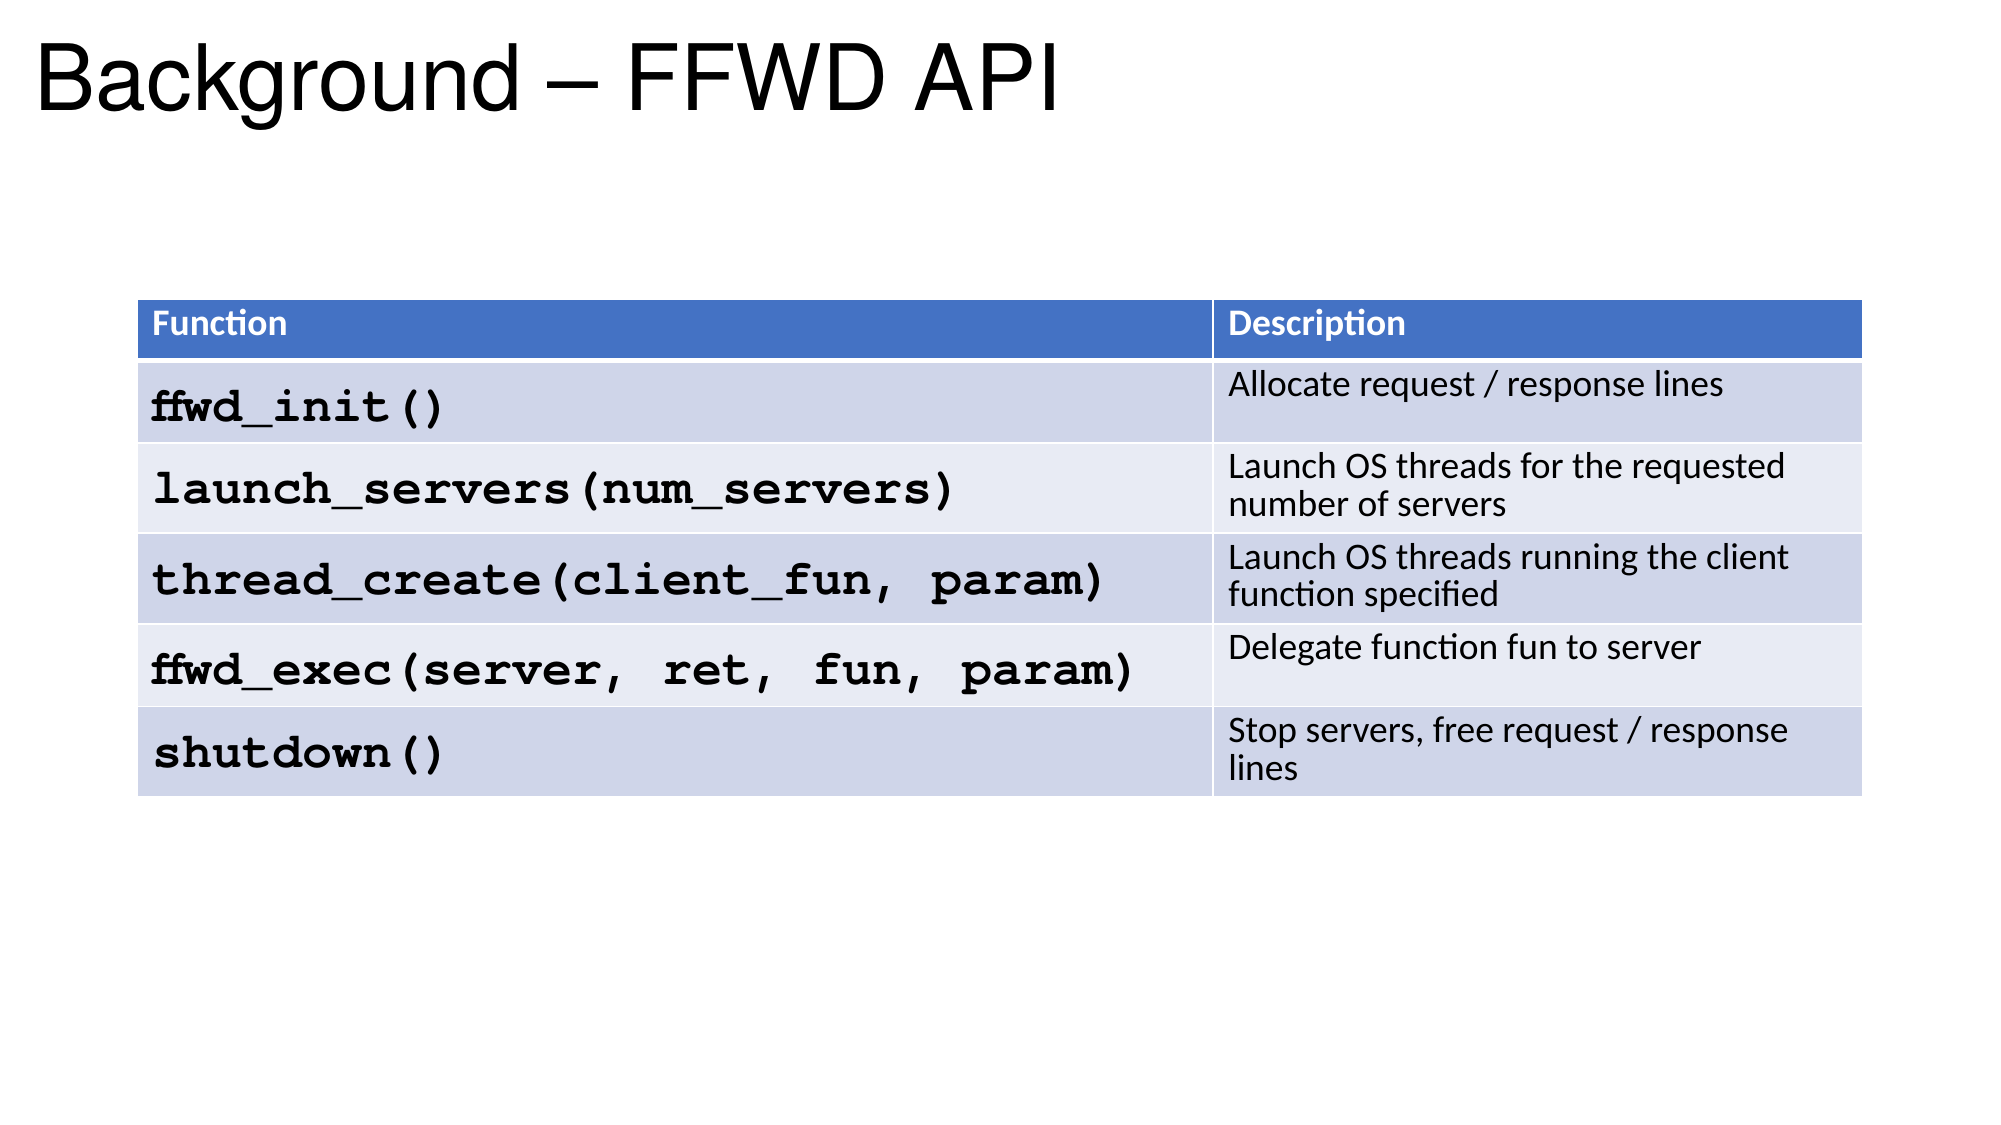

# Background – FFWD API
| Function | Description |
| --- | --- |
| ffwd\_init() | Allocate request / response lines |
| launch\_servers(num\_servers) | Launch OS threads for the requested number of servers |
| thread\_create(client\_fun, param) | Launch OS threads running the client function specified |
| ffwd\_exec(server, ret, fun, param) | Delegate function fun to server |
| shutdown() | Stop servers, free request / response lines |